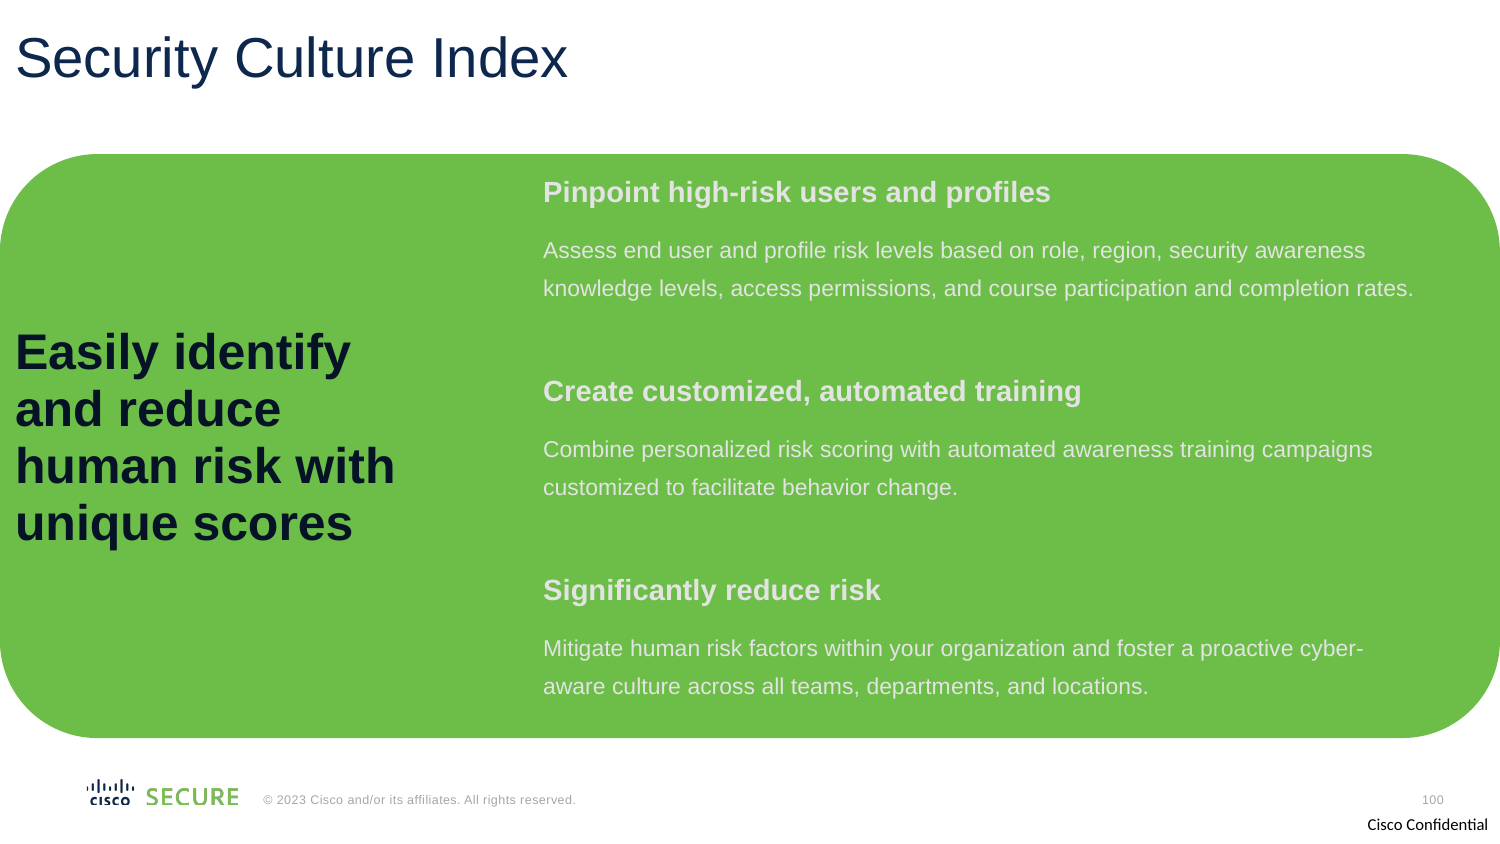

Security Culture Index

Pinpoint high-risk users and profiles
Assess end user and profile risk levels based on role, region, security awareness knowledge levels, access permissions, and course participation and completion rates.
Create customized, automated training
Combine personalized risk scoring with automated awareness training campaigns customized to facilitate behavior change.

Significantly reduce risk
Mitigate human risk factors within your organization and foster a proactive cyber-aware culture across all teams, departments, and locations.

Easily identify and reduce human risk with unique scores